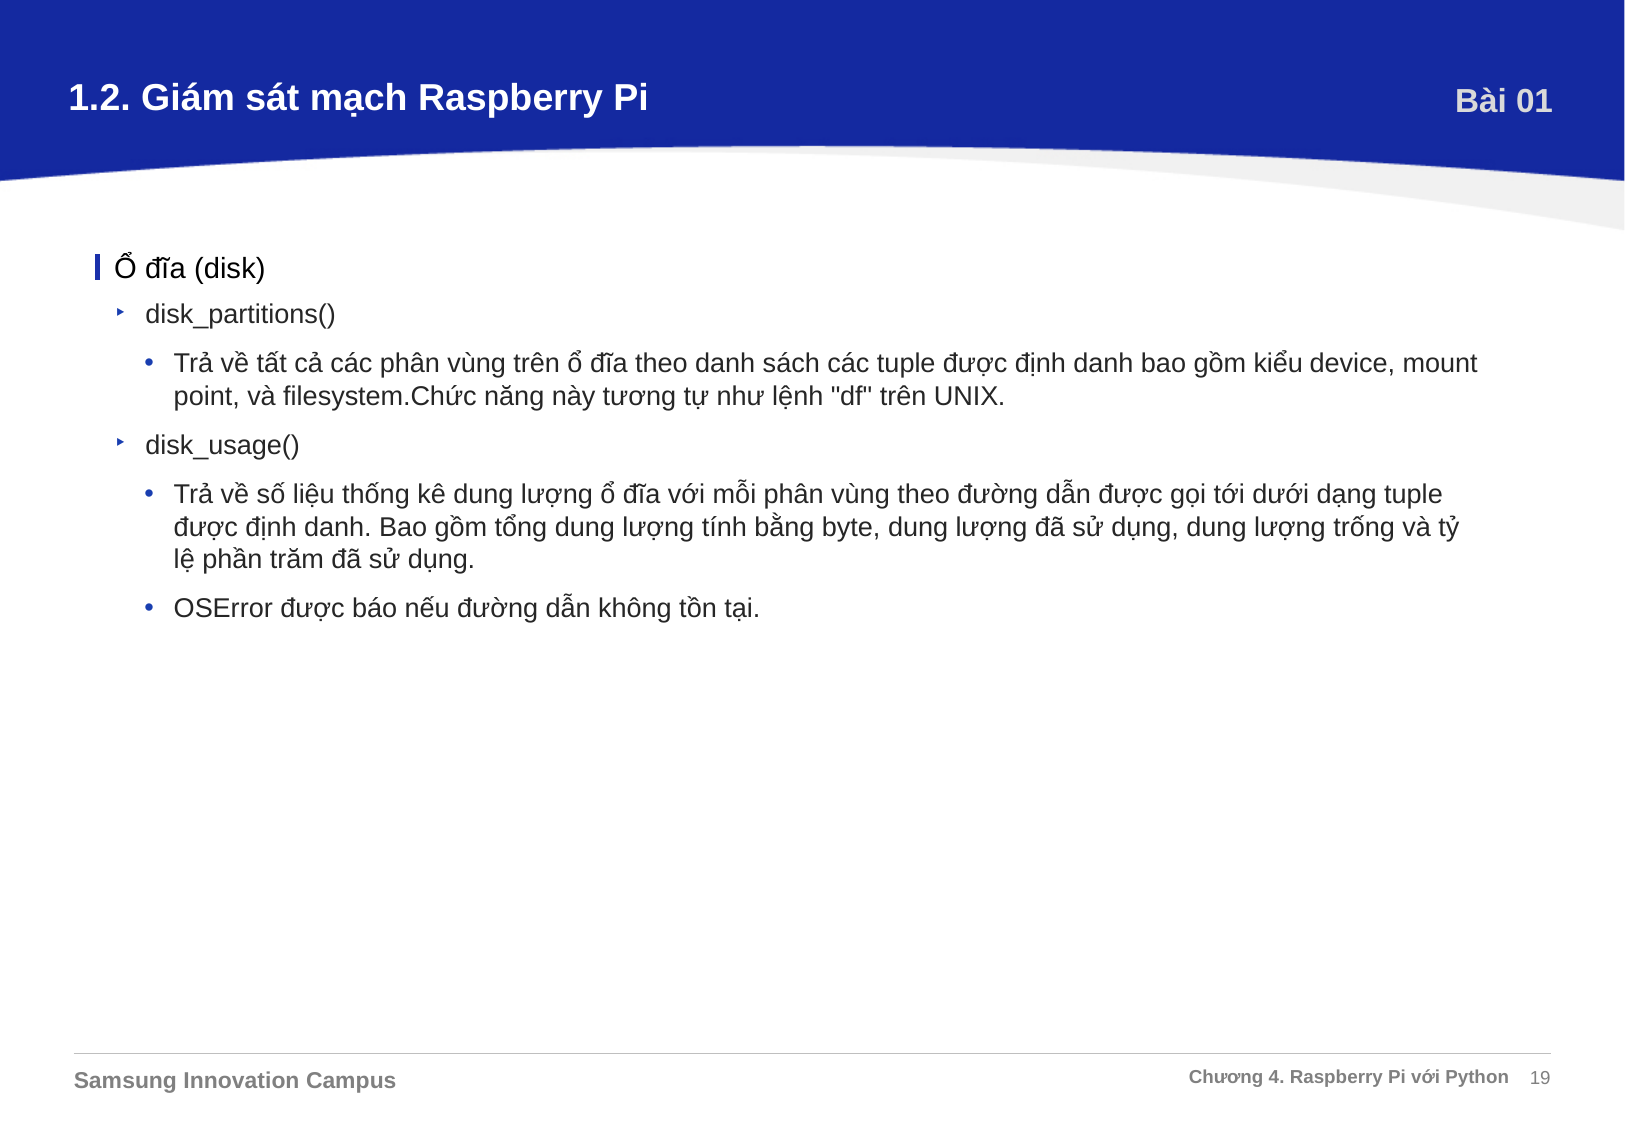

1.2. Giám sát mạch Raspberry Pi
Bài 01
Ổ đĩa (disk)
disk_partitions()
Trả về tất cả các phân vùng trên ổ đĩa theo danh sách các tuple được định danh bao gồm kiểu device, mount point, và filesystem.Chức năng này tương tự như lệnh "df" trên UNIX.
disk_usage()
Trả về số liệu thống kê dung lượng ổ đĩa với mỗi phân vùng theo đường dẫn được gọi tới dưới dạng tuple được định danh. Bao gồm tổng dung lượng tính bằng byte, dung lượng đã sử dụng, dung lượng trống và tỷ lệ phần trăm đã sử dụng.
OSError được báo nếu đường dẫn không tồn tại.